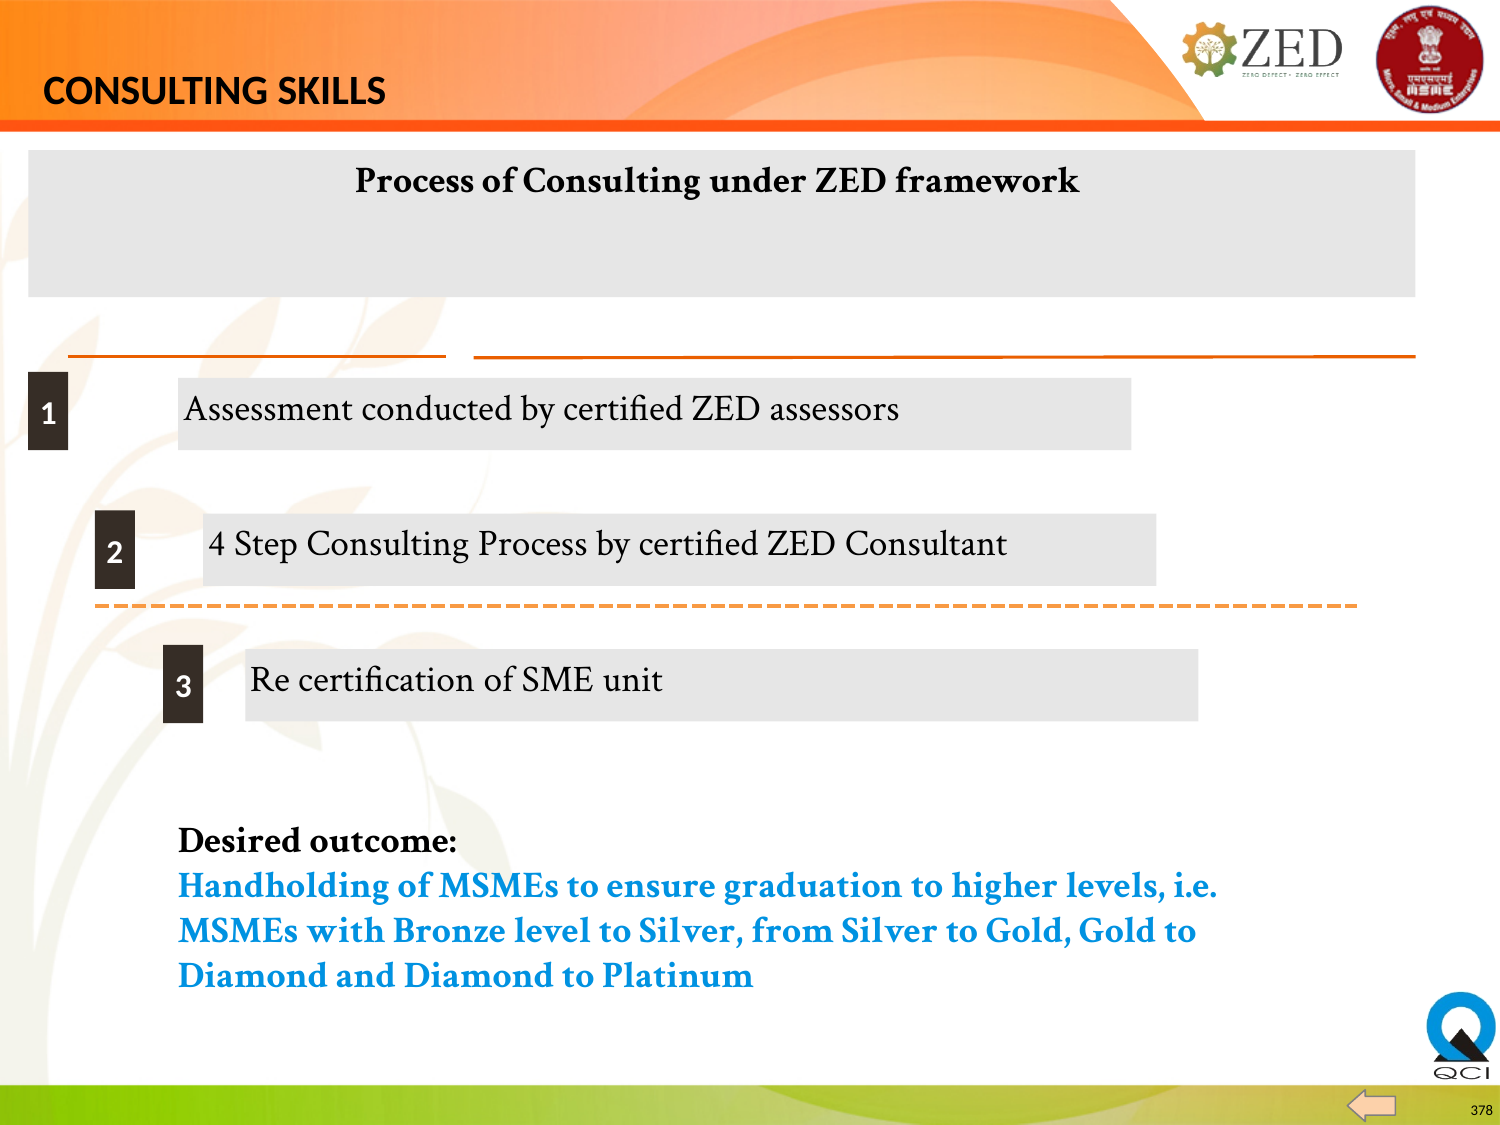

# CONSULTING SKILLS
Process of Consulting under ZED framework
1
Assessment conducted by certified ZED assessors
2
4 Step Consulting Process by certified ZED Consultant
3
Re certification of SME unit
Desired outcome:
Handholding of MSMEs to ensure graduation to higher levels, i.e. MSMEs with Bronze level to Silver, from Silver to Gold, Gold to Diamond and Diamond to Platinum